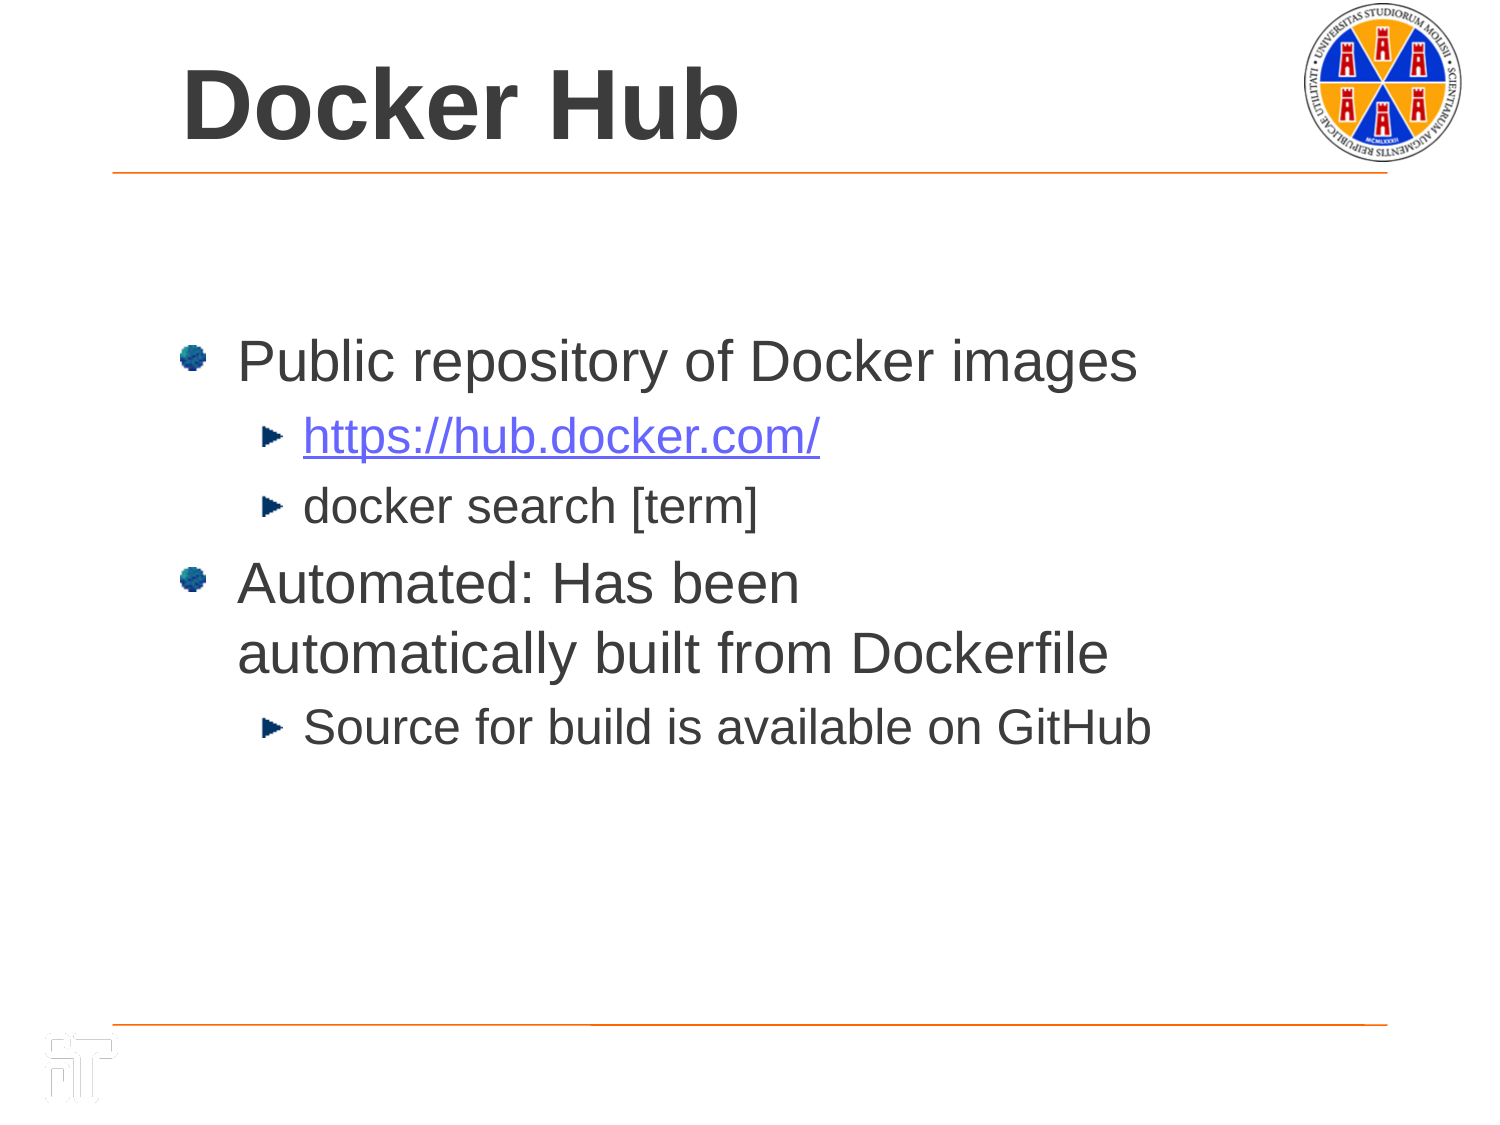

Docker Hub
Public repository of Docker images
https://hub.docker.com/
docker search [term]
Automated: Has been automatically built from Dockerfile
Source for build is available on GitHub
179